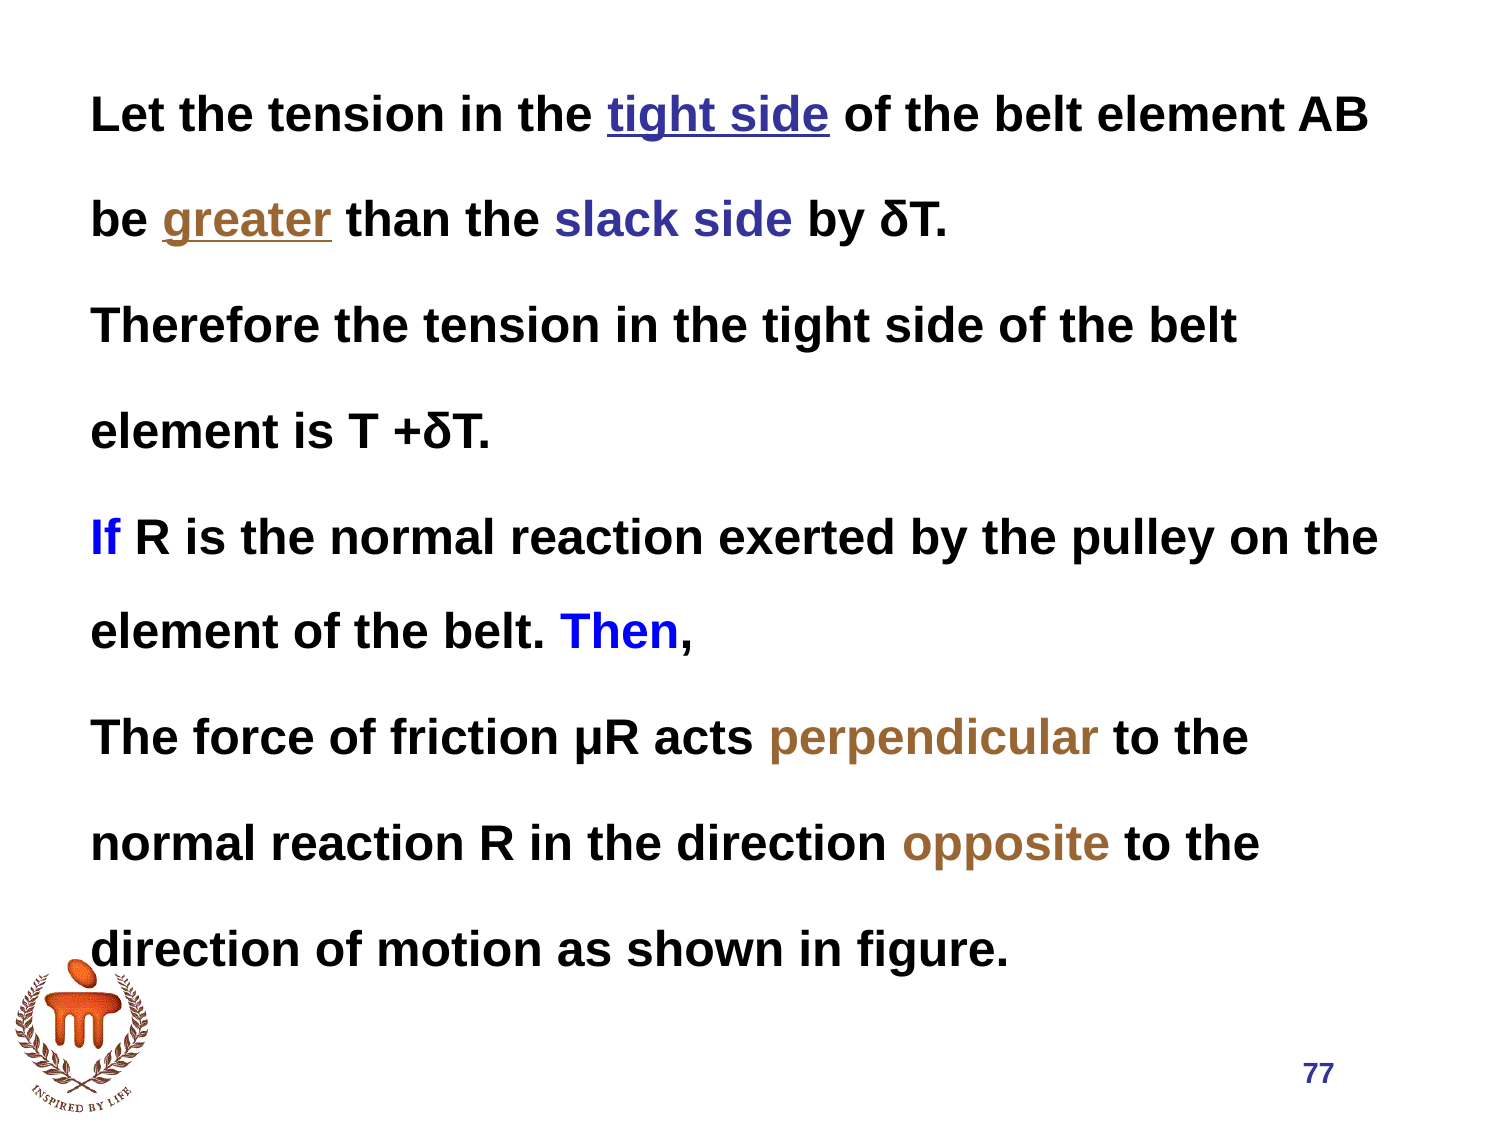

Let the tension in the tight side of the belt element AB
be greater than the slack side by δT.
Therefore the tension in the tight side of the belt
element is T +δT.
If R is the normal reaction exerted by the pulley on the
element of the belt. Then,
The force of friction μR acts perpendicular to the
normal reaction R in the direction opposite to the
direction of motion as shown in figure.
77